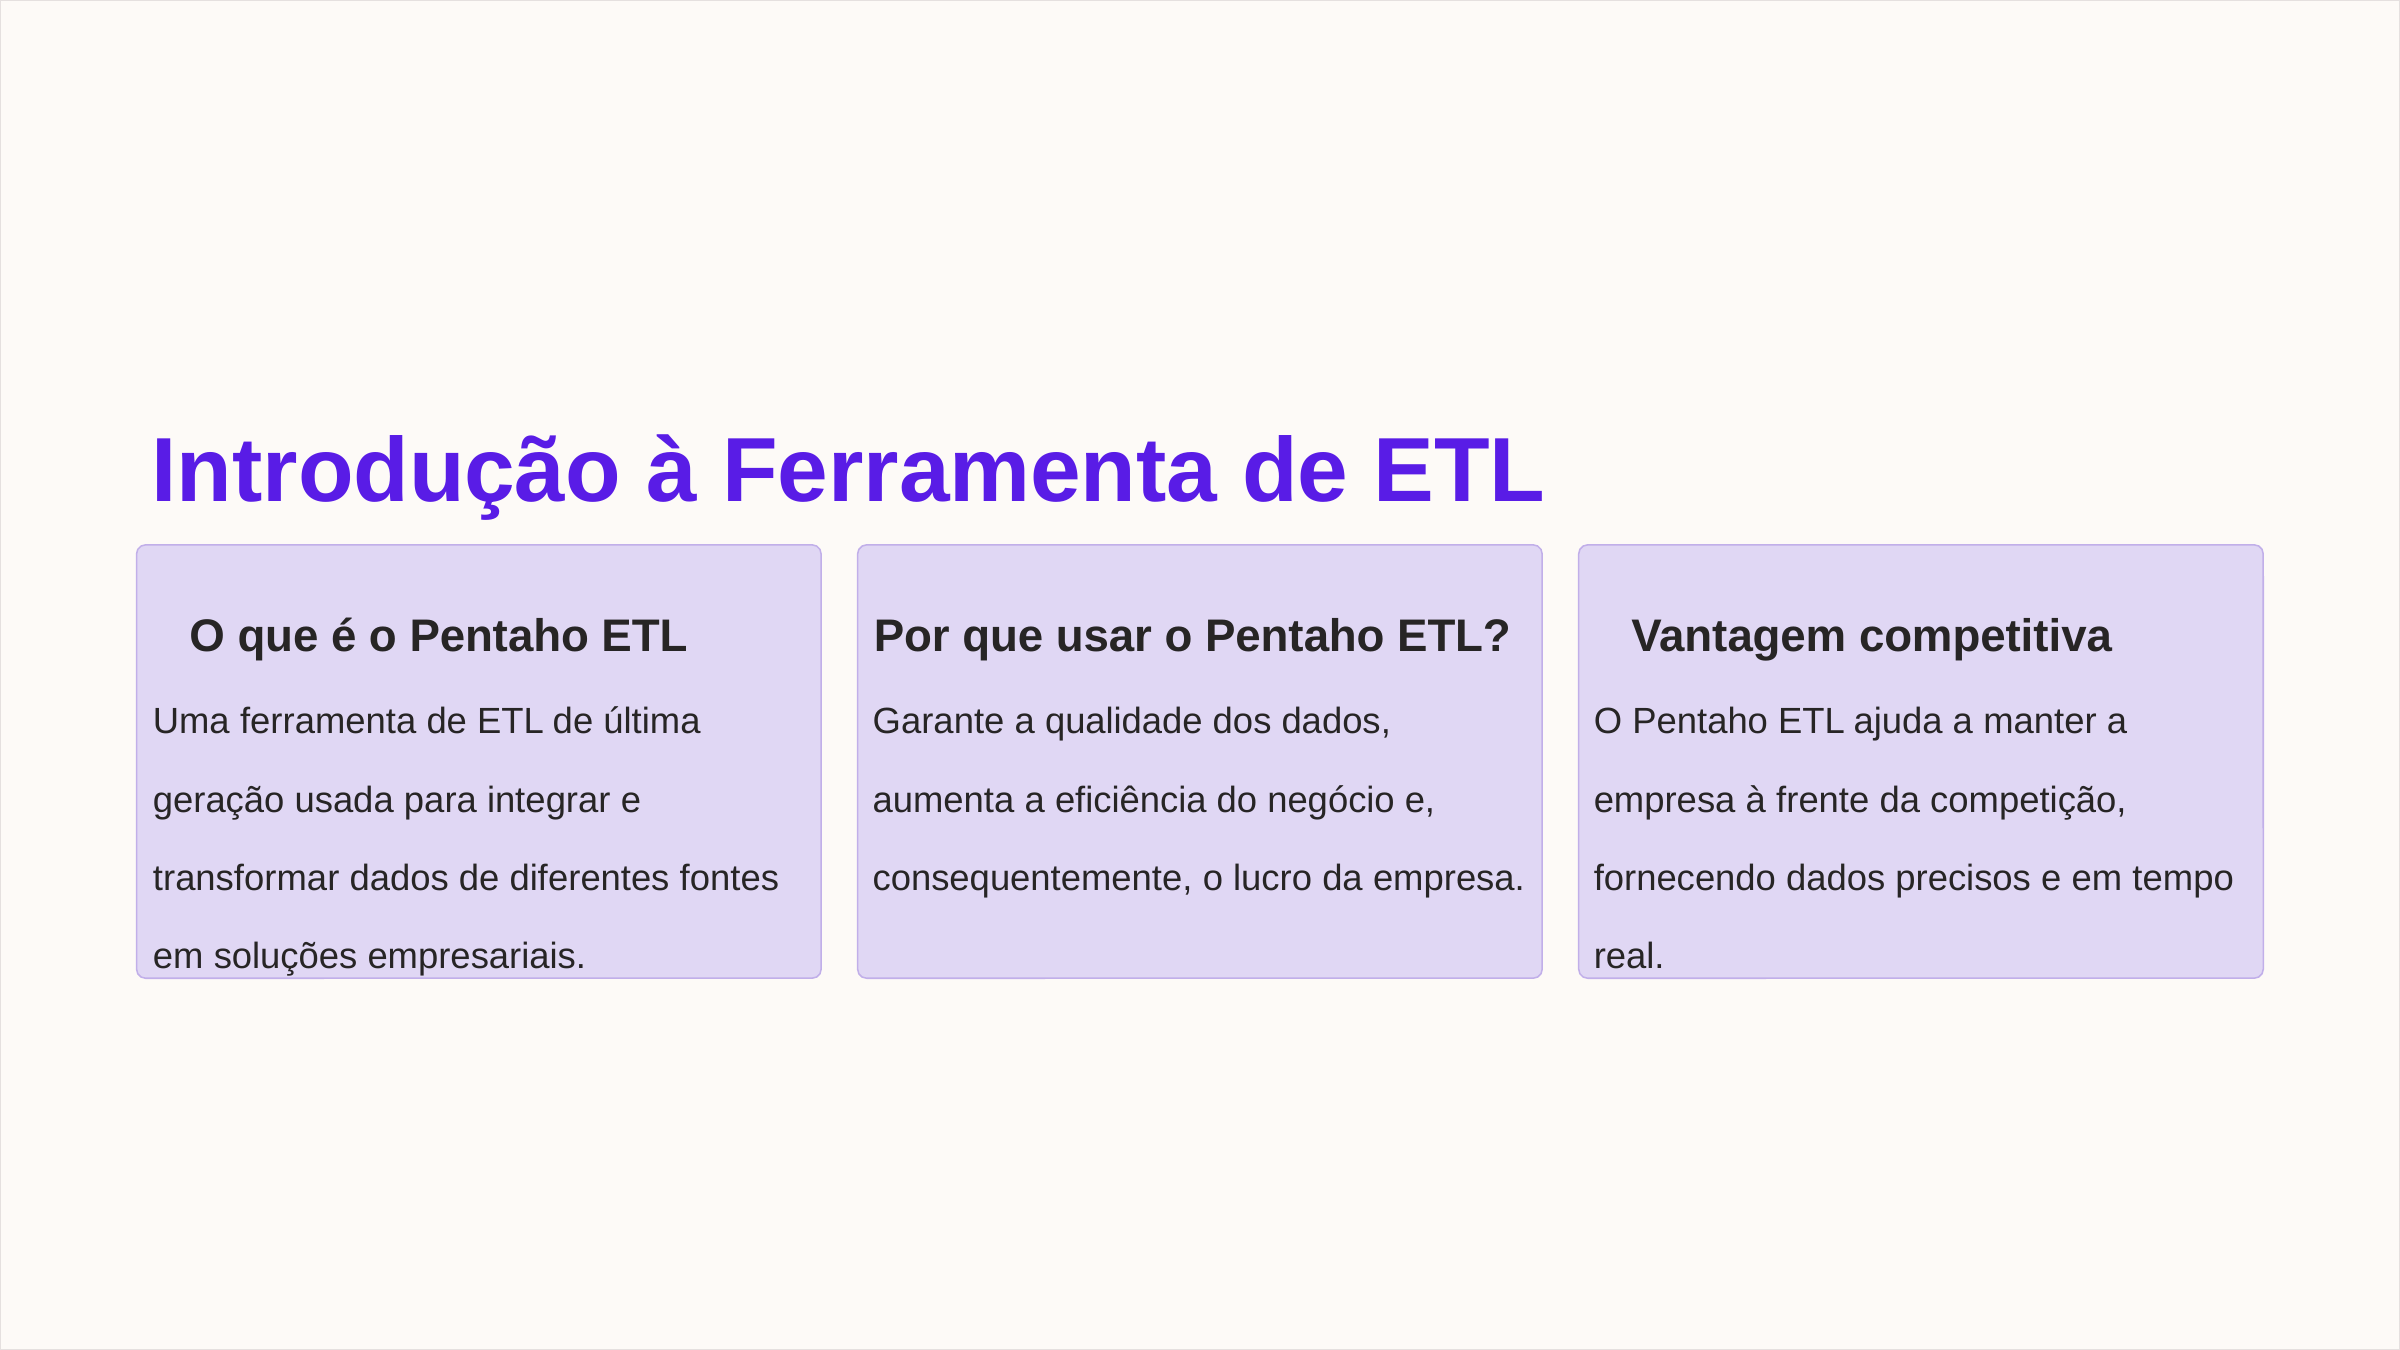

Introdução à Ferramenta de ETL Pentaho

O que é o Pentaho ETL
Por que usar o Pentaho ETL?
Vantagem competitiva
Uma ferramenta de ETL de última geração usada para integrar e transformar dados de diferentes fontes em soluções empresariais.
Garante a qualidade dos dados, aumenta a eficiência do negócio e, consequentemente, o lucro da empresa.
O Pentaho ETL ajuda a manter a empresa à frente da competição, fornecendo dados precisos e em tempo real.